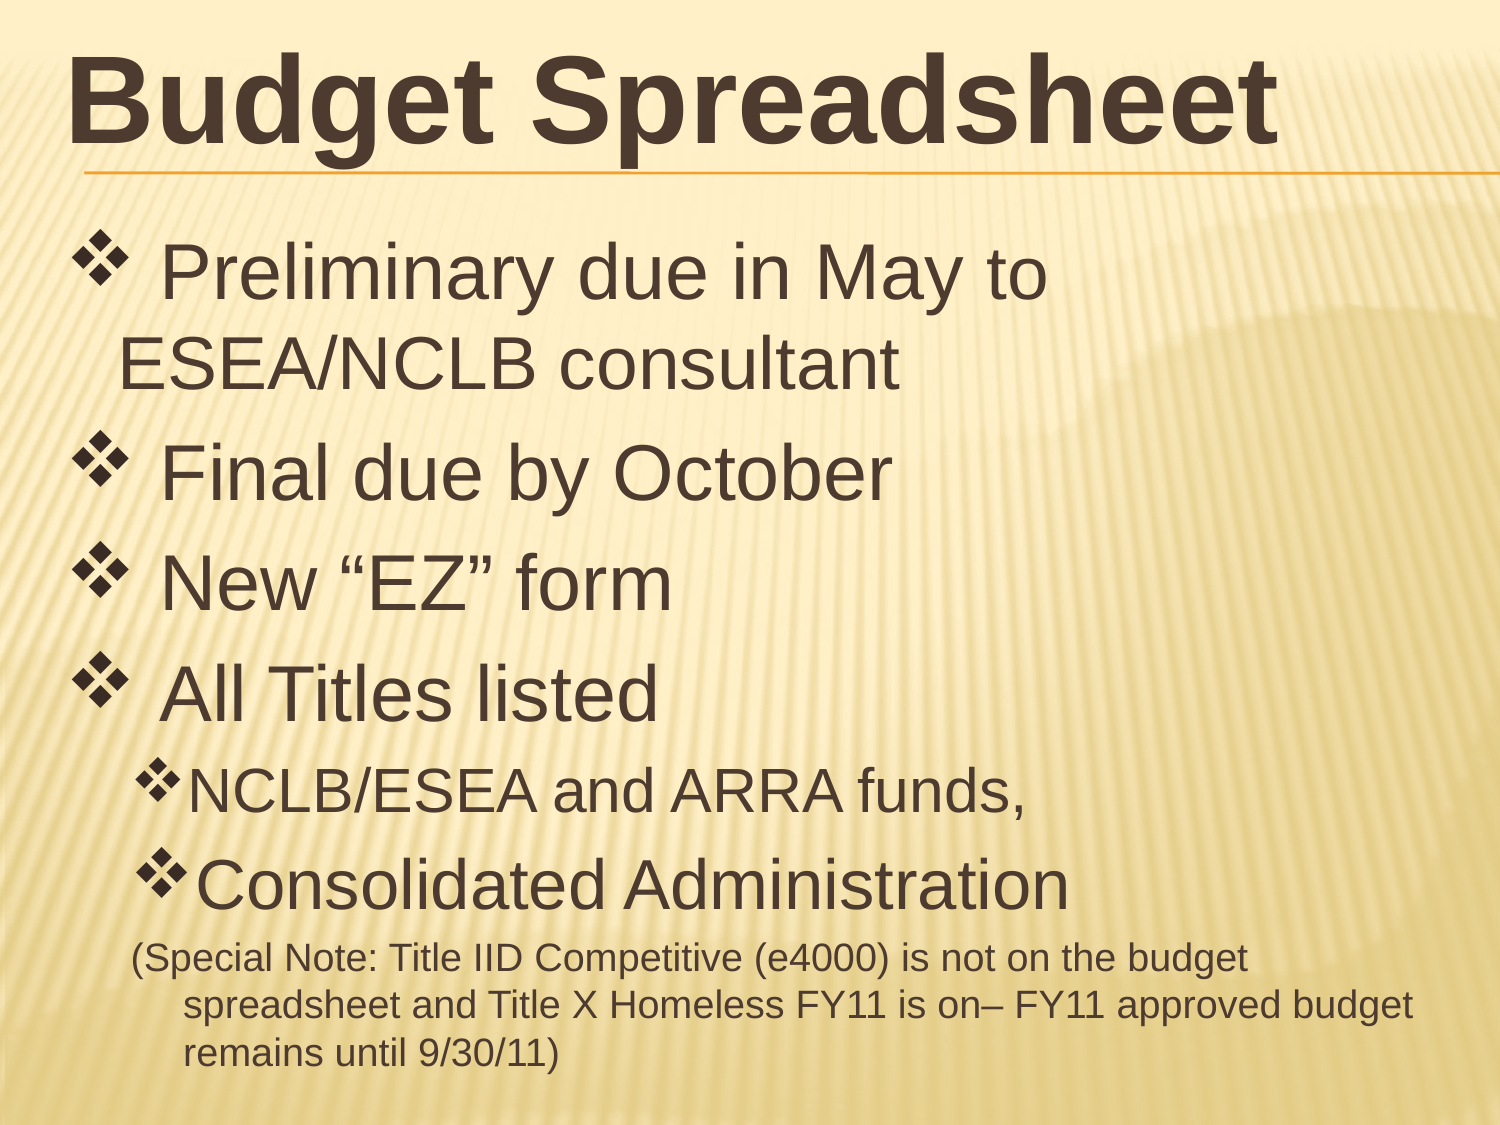

# Budget Spreadsheet
 Preliminary due in May to ESEA/NCLB consultant
 Final due by October
 New “EZ” form
 All Titles listed
NCLB/ESEA and ARRA funds,
Consolidated Administration
(Special Note: Title IID Competitive (e4000) is not on the budget spreadsheet and Title X Homeless FY11 is on– FY11 approved budget remains until 9/30/11)